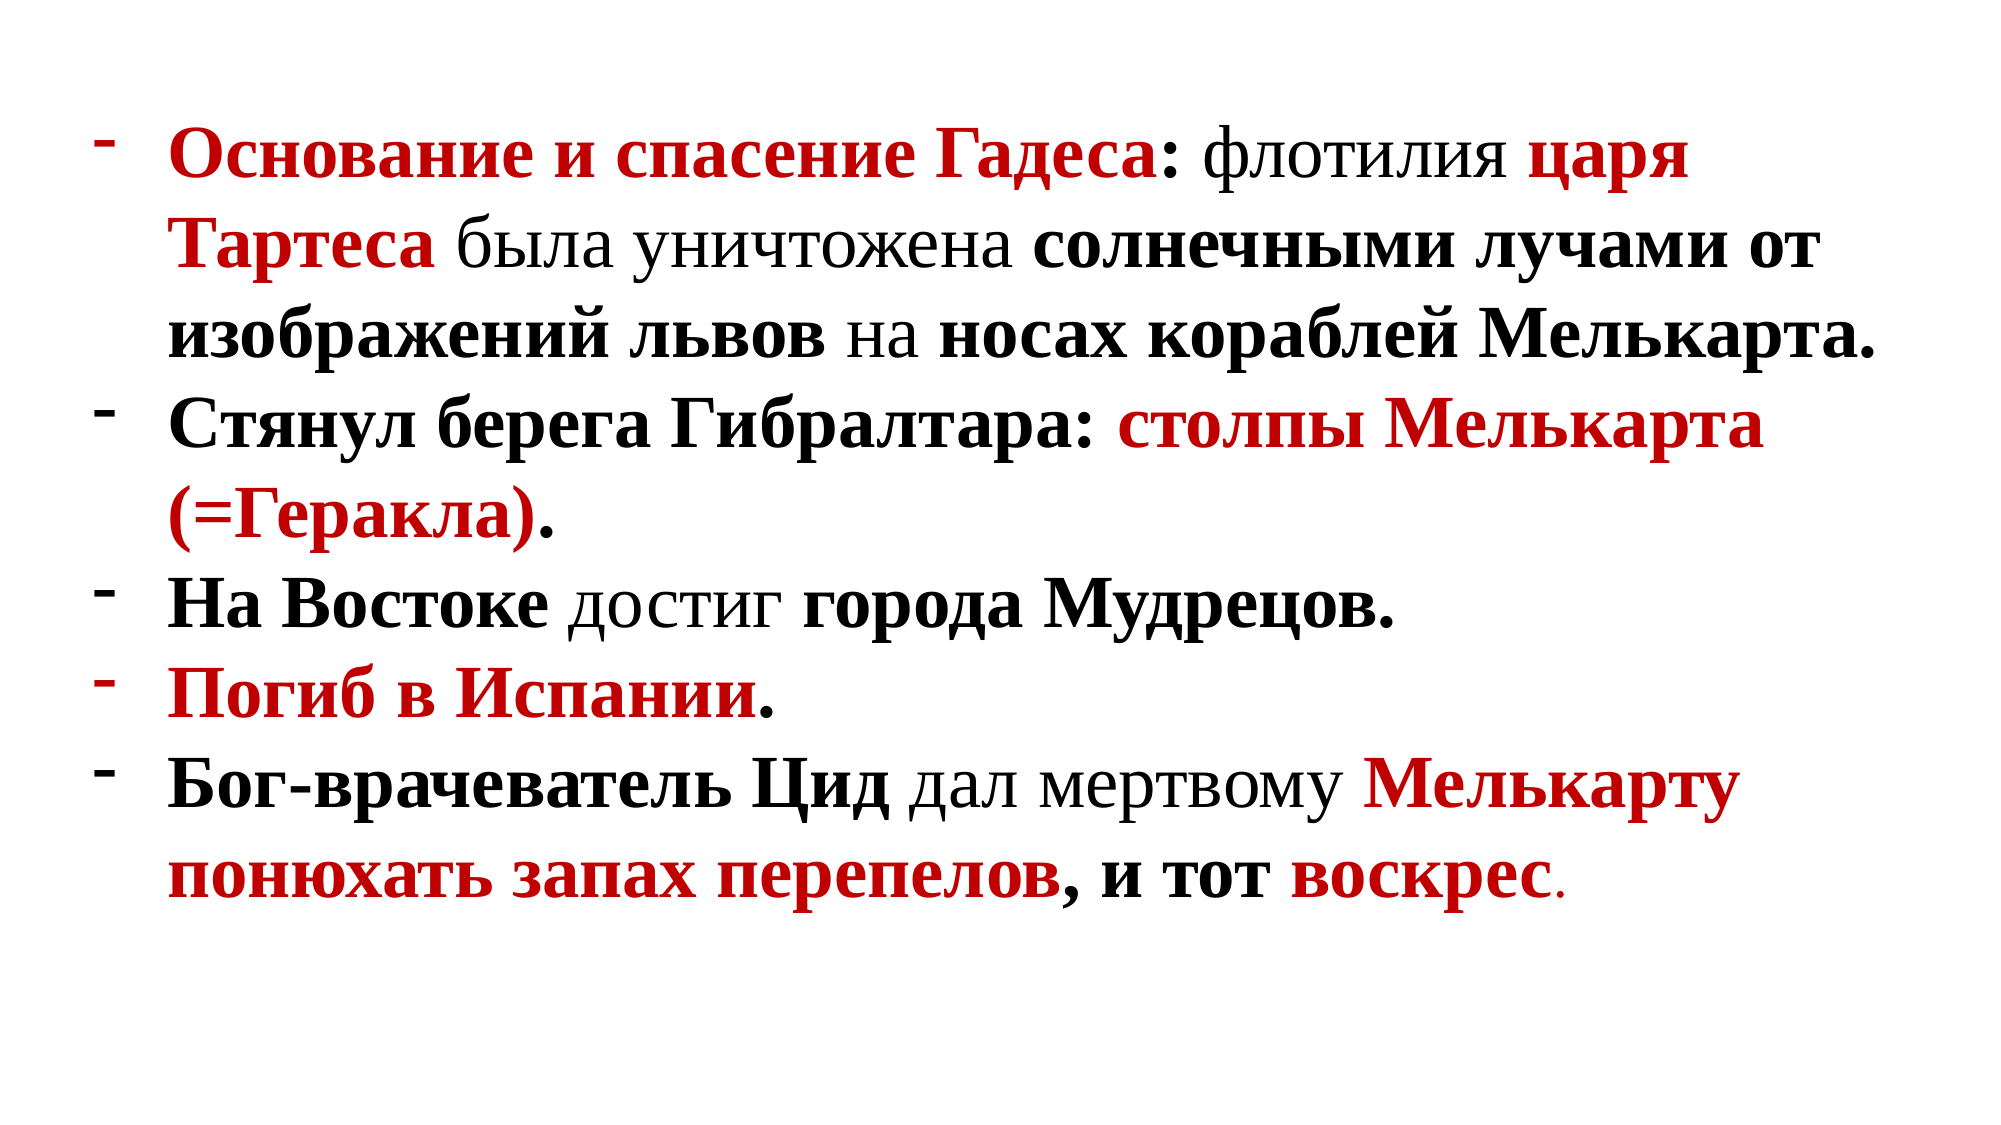

Основание и спасение Гадеса: флотилия царя Тартеса была уничтожена солнечными лучами от изображений львов на носах кораблей Мелькарта.
Стянул берега Гибралтара: столпы Мелькарта (=Геракла).
На Востоке достиг города Мудрецов.
Погиб в Испании.
Бог-врачеватель Цид дал мертвому Мелькарту понюхать запах перепелов, и тот воскрес.